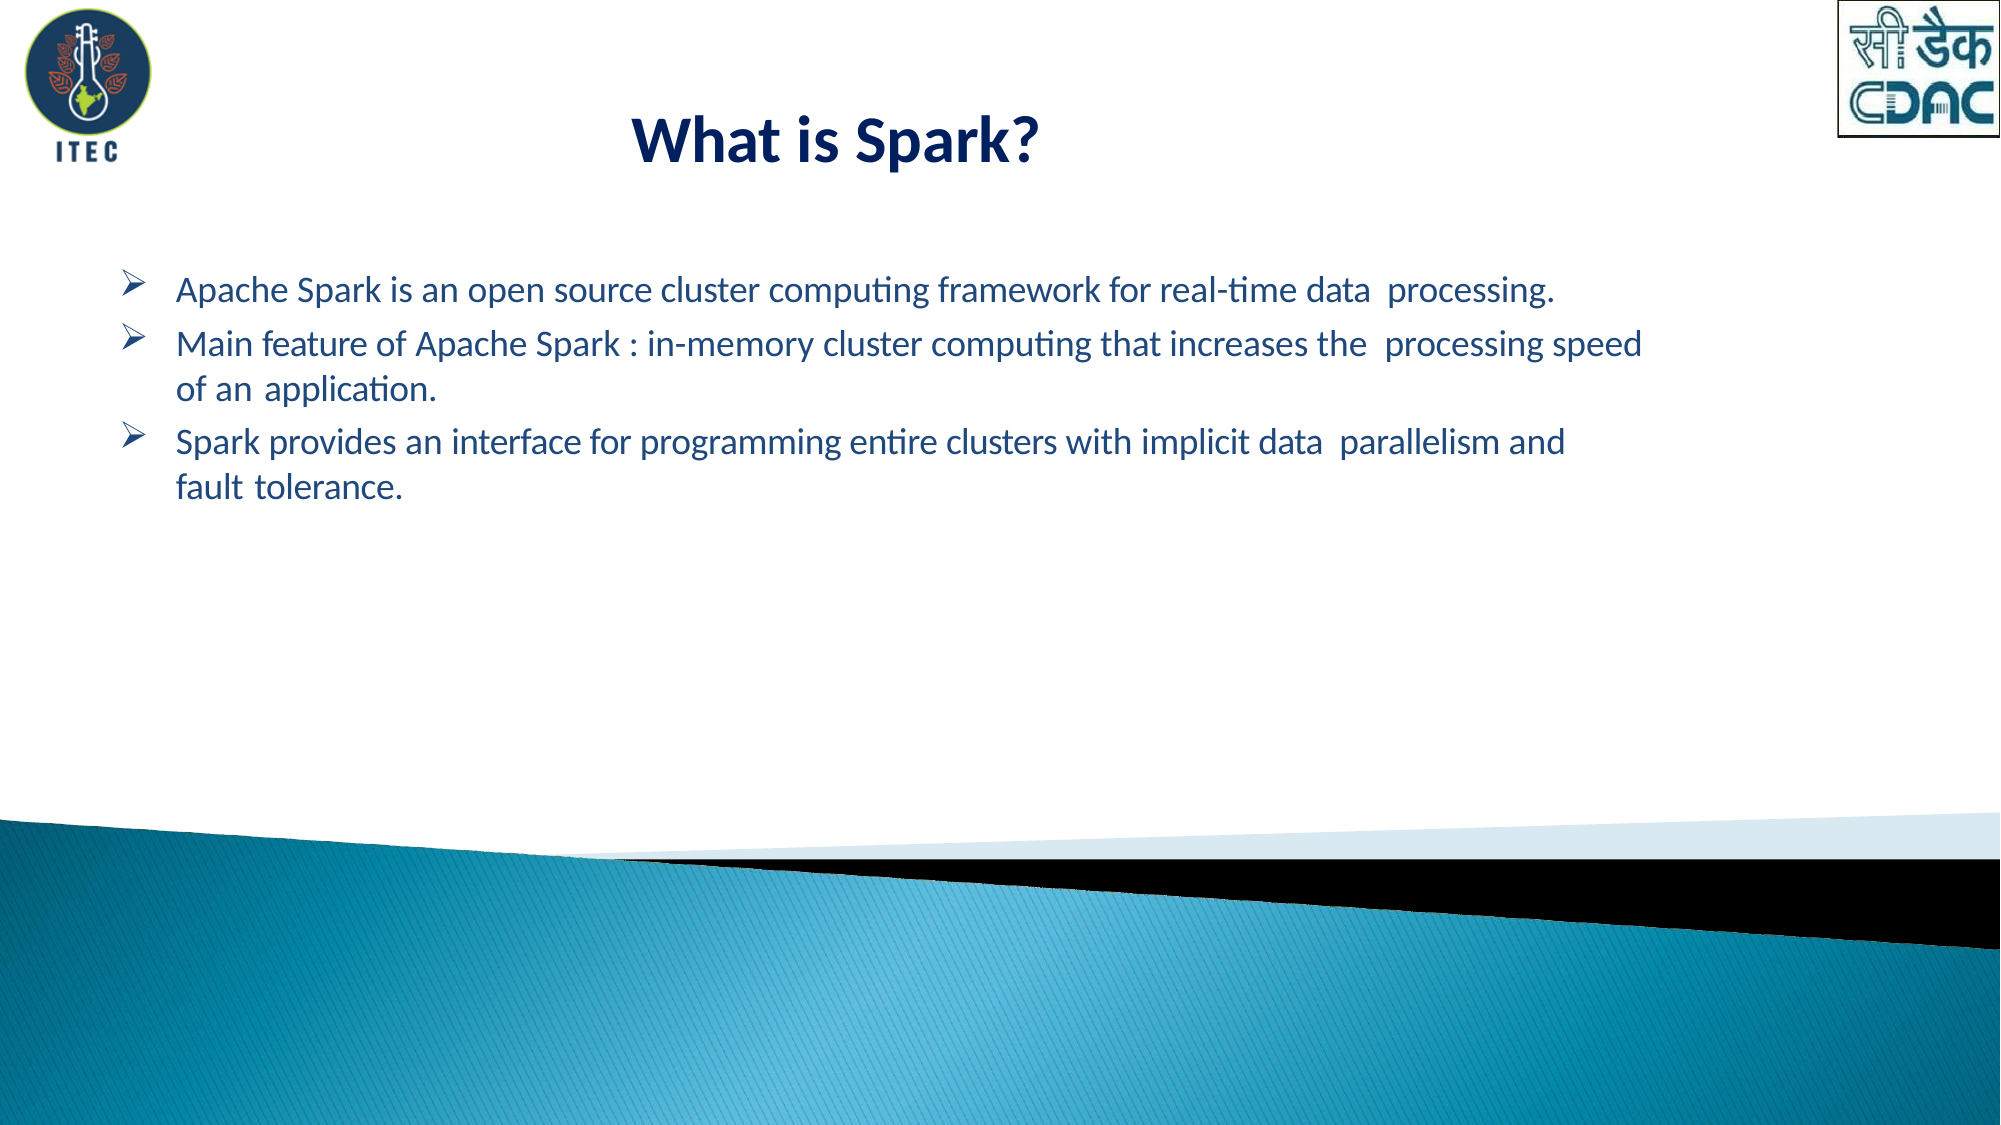

# What is Spark?
Apache Spark is an open source cluster computing framework for real-time data processing.
Main feature of Apache Spark : in-memory cluster computing that increases the  processing speed of an application.
Spark provides an interface for programming entire clusters with implicit data  parallelism and fault tolerance.